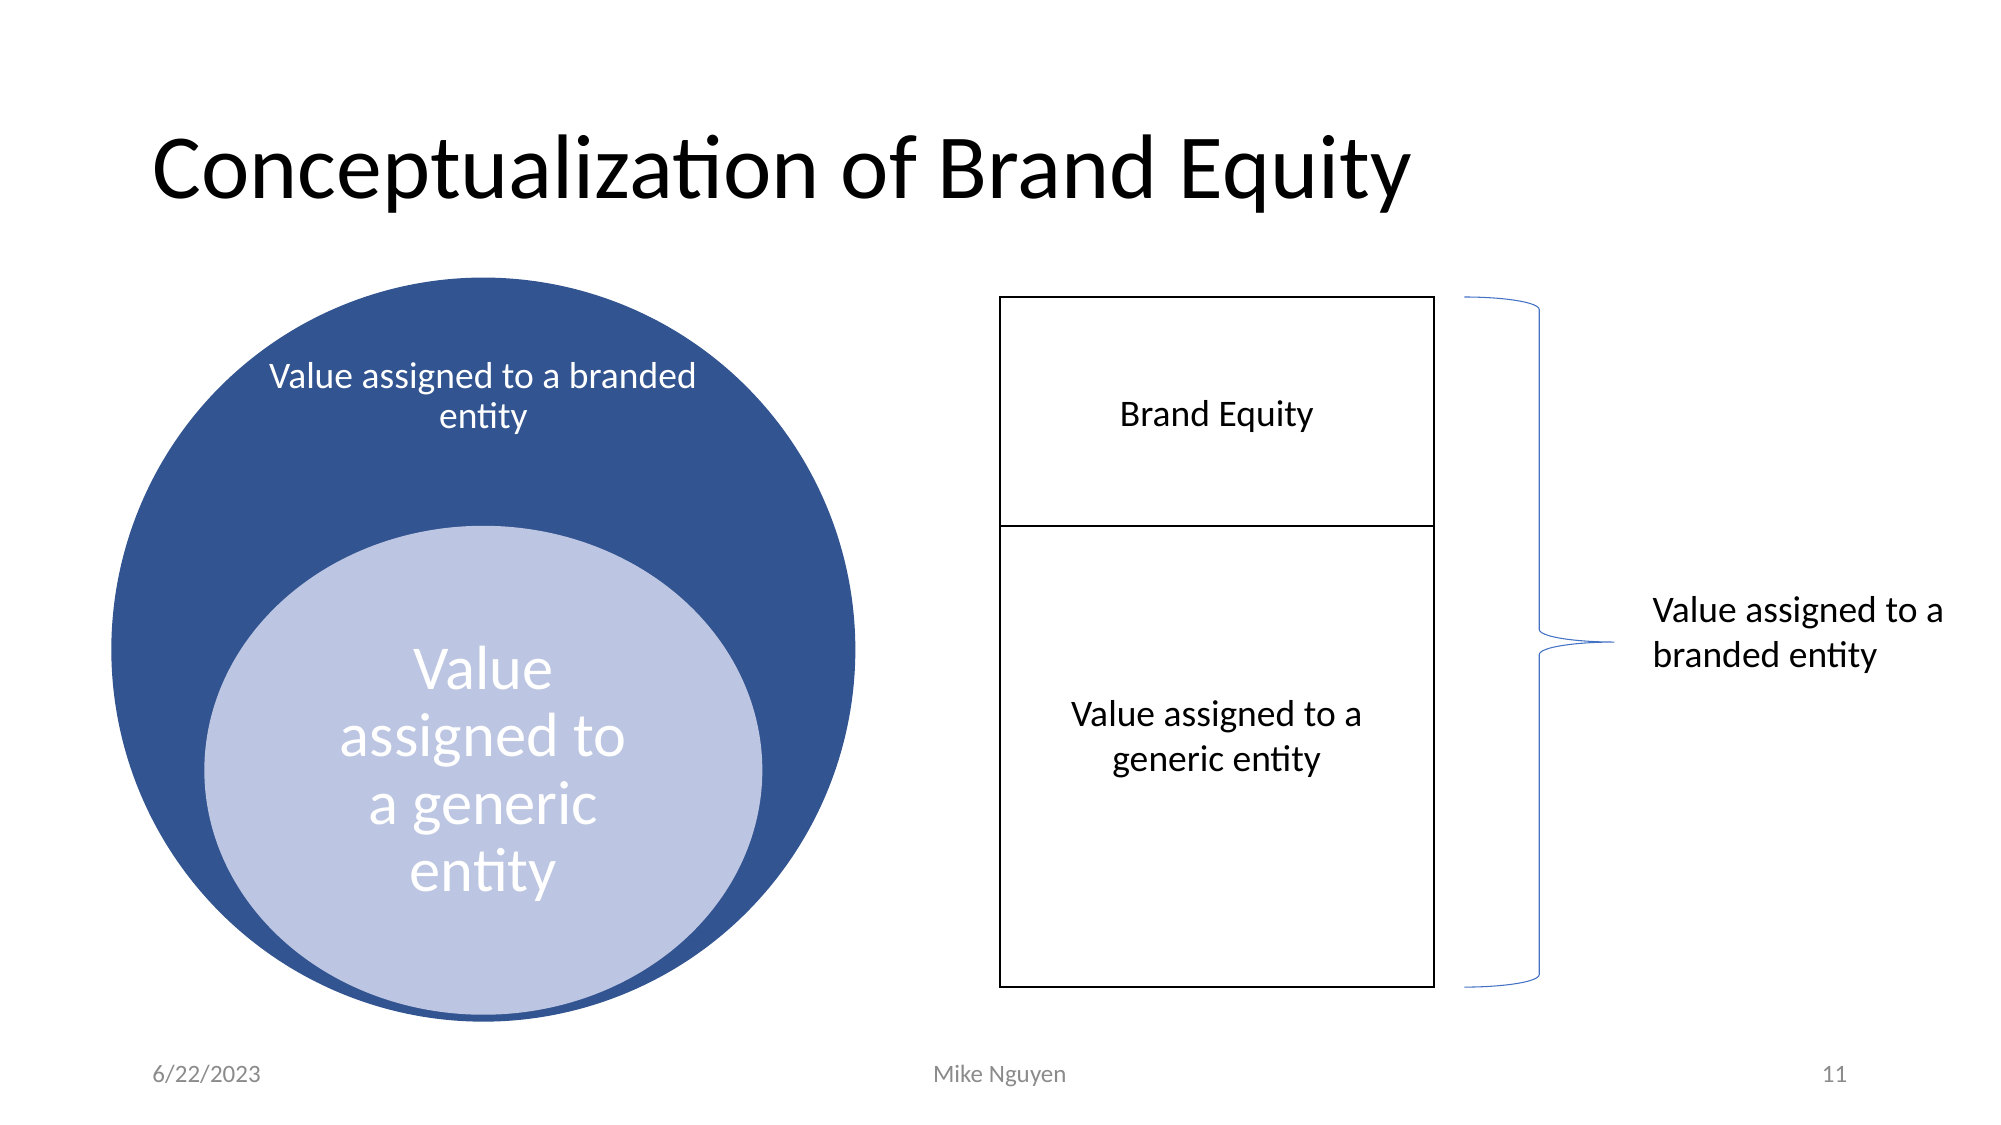

# Conceptualization of Brand Equity
Value assigned to a branded entity
Value assigned to a generic entity

Brand Equity
Value assigned to a generic entity

Value assigned to a branded entity
6/22/2023
Mike Nguyen
11